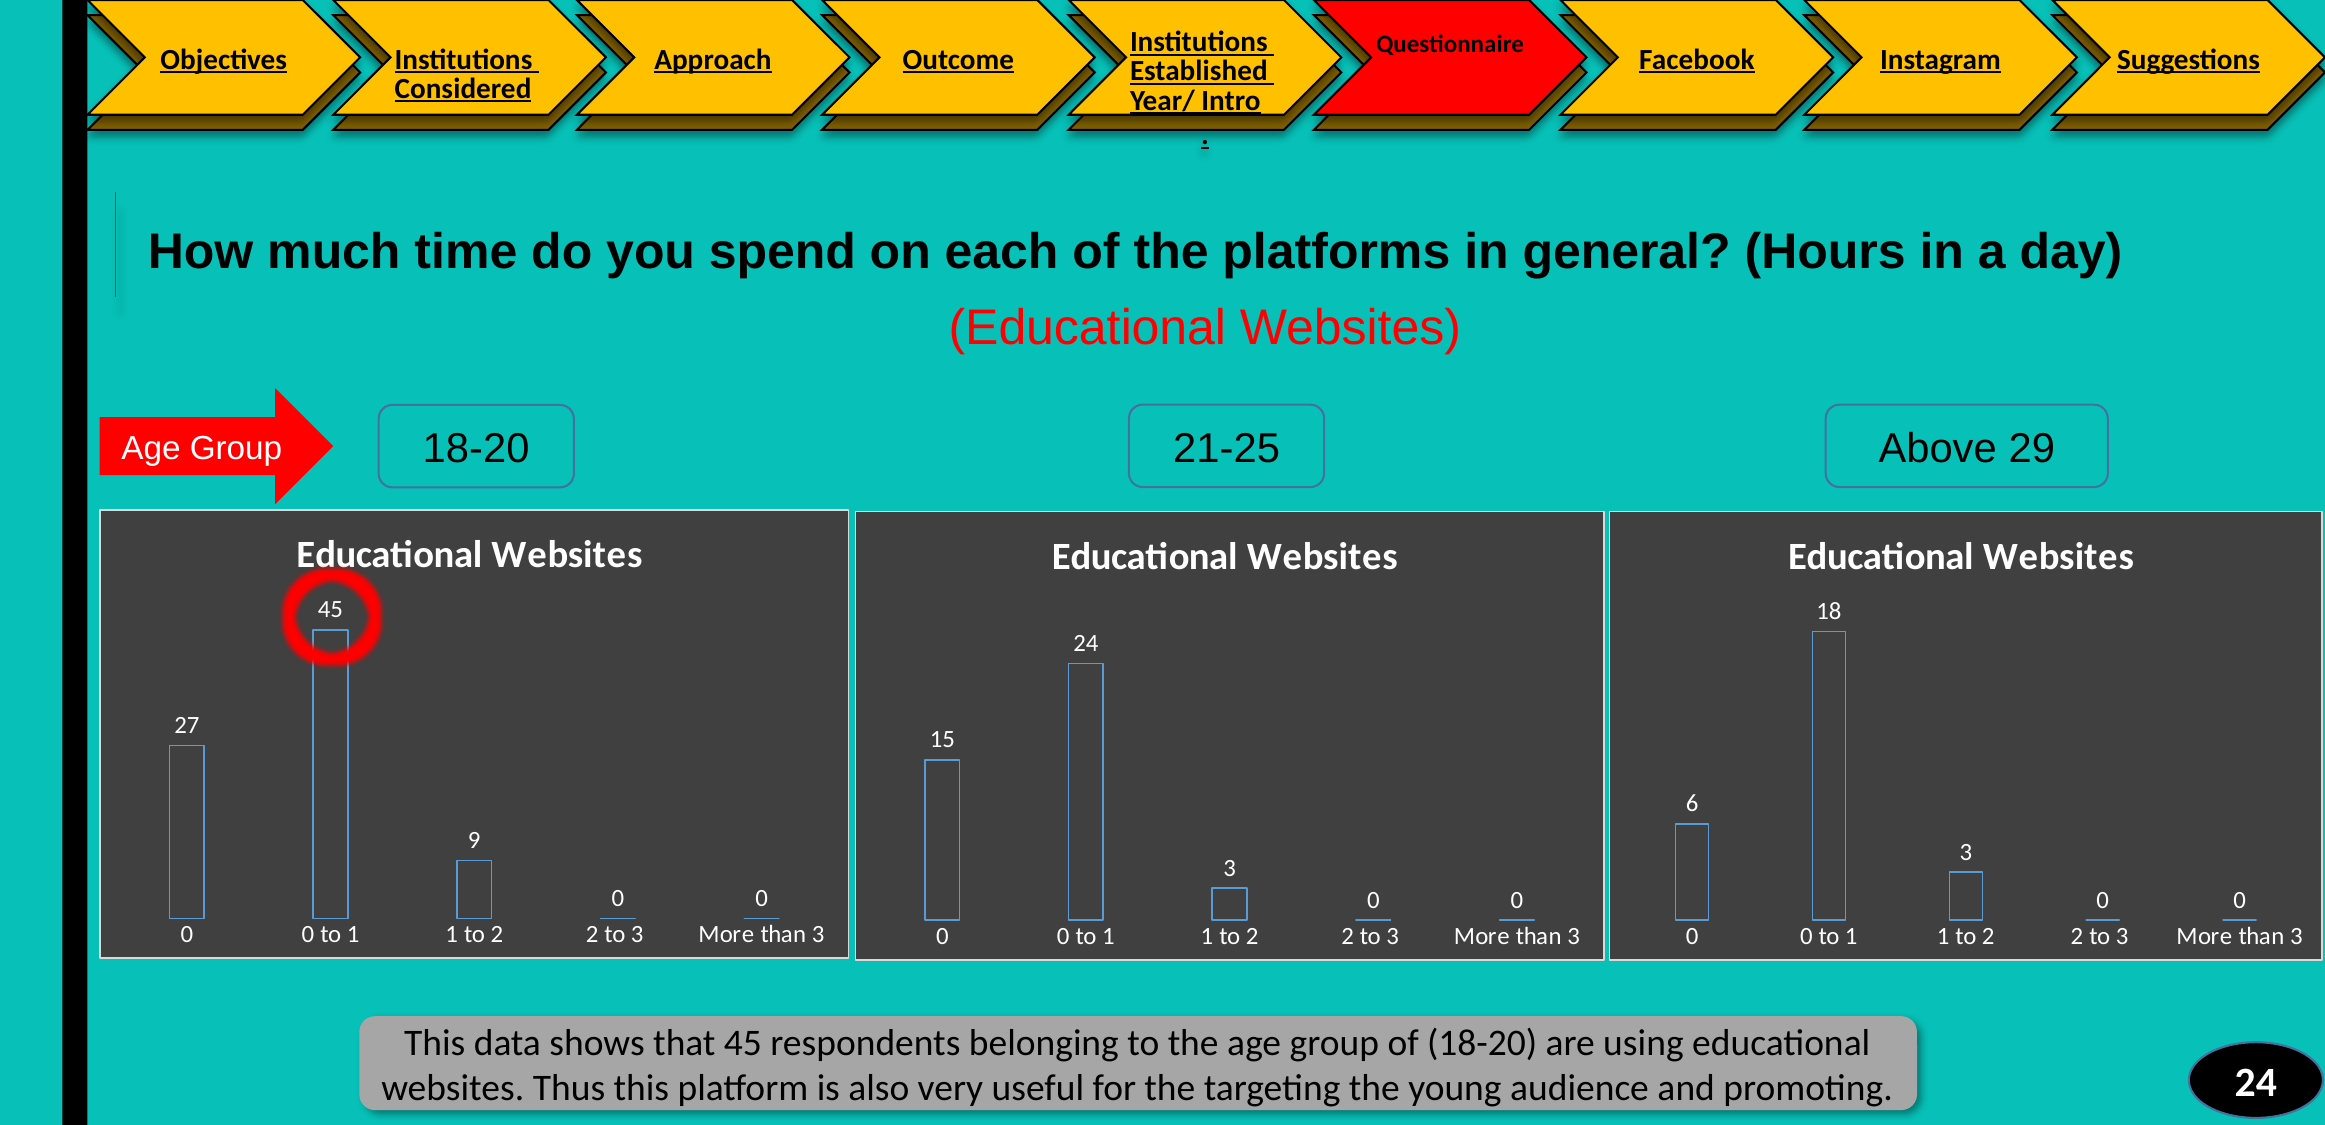

Facebook

Instagram

Suggestions

Objectives

Institutions Considered

Approach

Outcome

Institutions Established Year/ Intro.

Questionnaire

How much time do you spend on each of the platforms in general? (Hours in a day)
(Educational Websites)
Age Group
Above 29
21-25
18-20

### Chart:

| Category | Educational Websites  |
|---|---|
| 0 | 27.0 |
| 0 to 1 | 45.0 |
| 1 to 2 | 9.0 |
| 2 to 3  | 0.0 |
| More than 3 | 0.0 |

### Chart:

| Category | Educational Websites  |
|---|---|
| 0 | 15.0 |
| 0 to 1 | 24.0 |
| 1 to 2 | 3.0 |
| 2 to 3  | 0.0 |
| More than 3 | 0.0 |

### Chart:

| Category | Educational Websites  |
|---|---|
| 0 | 6.0 |
| 0 to 1 | 18.0 |
| 1 to 2 | 3.0 |
| 2 to 3  | 0.0 |
| More than 3 | 0.0 |
This data shows that 45 respondents belonging to the age group of (18-20) are using educational websites. Thus this platform is also very useful for the targeting the young audience and promoting.
24